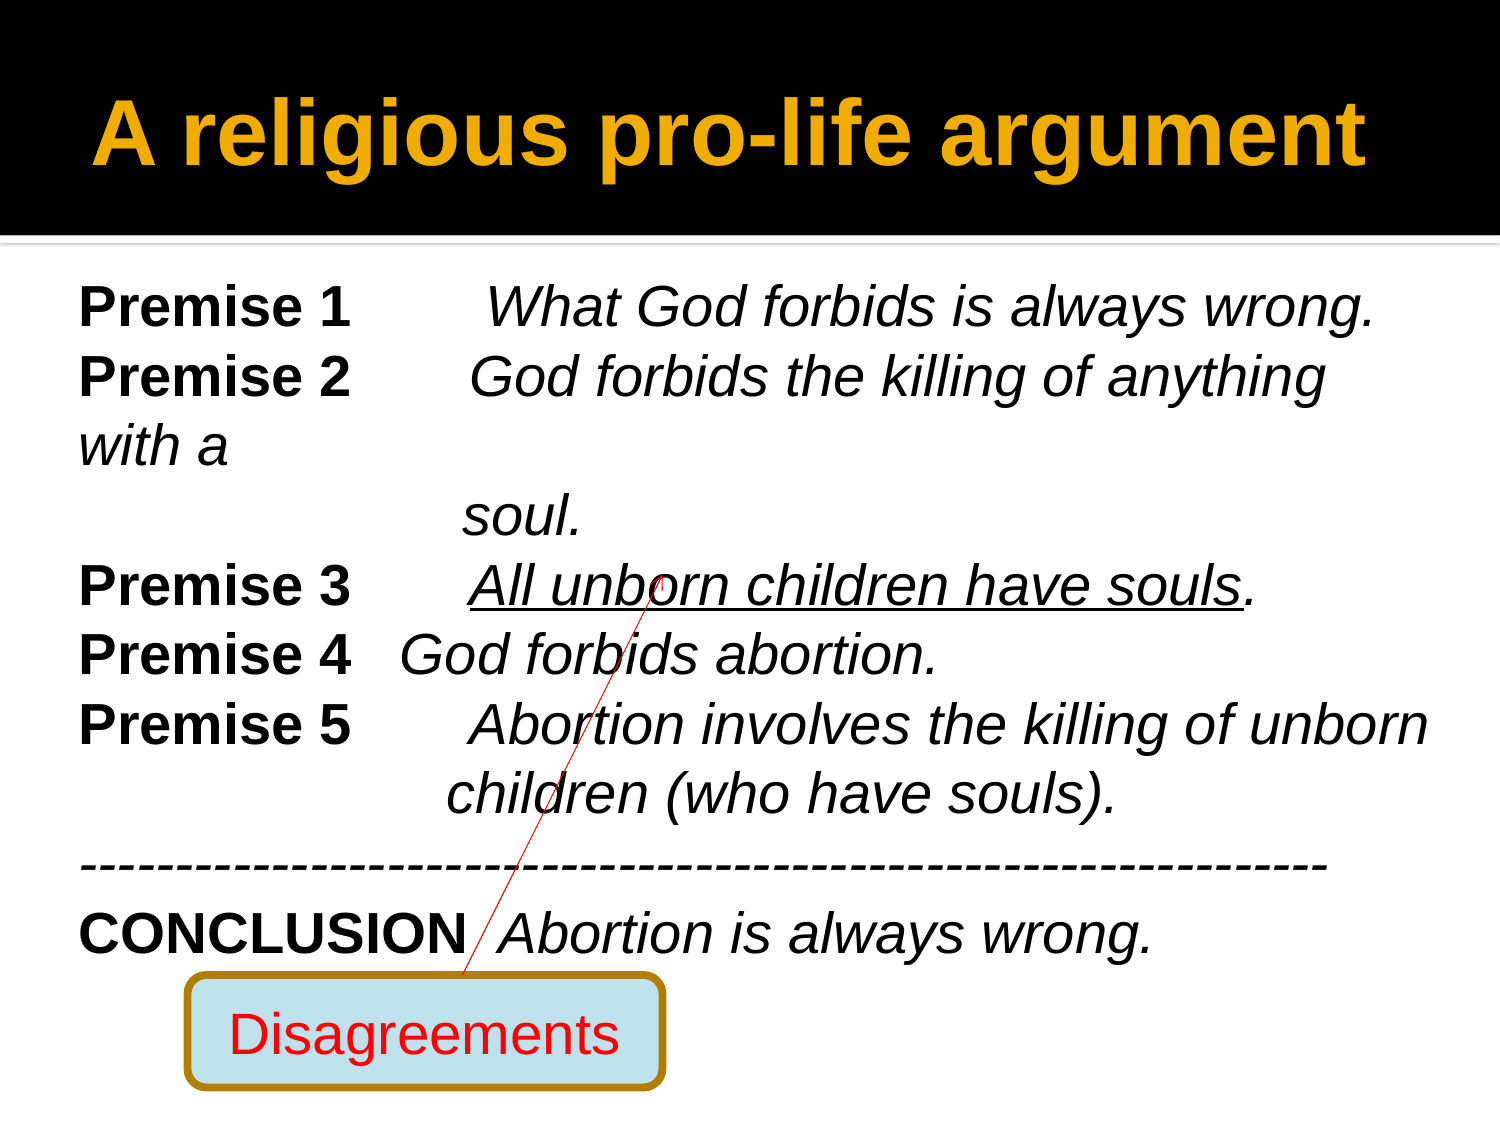

# A religious pro-life argument
Premise 1	 What God forbids is always wrong.
Premise 2	God forbids the killing of anything with a
                        soul.
Premise 3	All unborn children have souls.
Premise 4   God forbids abortion.
Premise 5	Abortion involves the killing of unborn
                       children (who have souls).
-----------------------------------------------------------------
CONCLUSION  Abortion is always wrong.
Disagreements